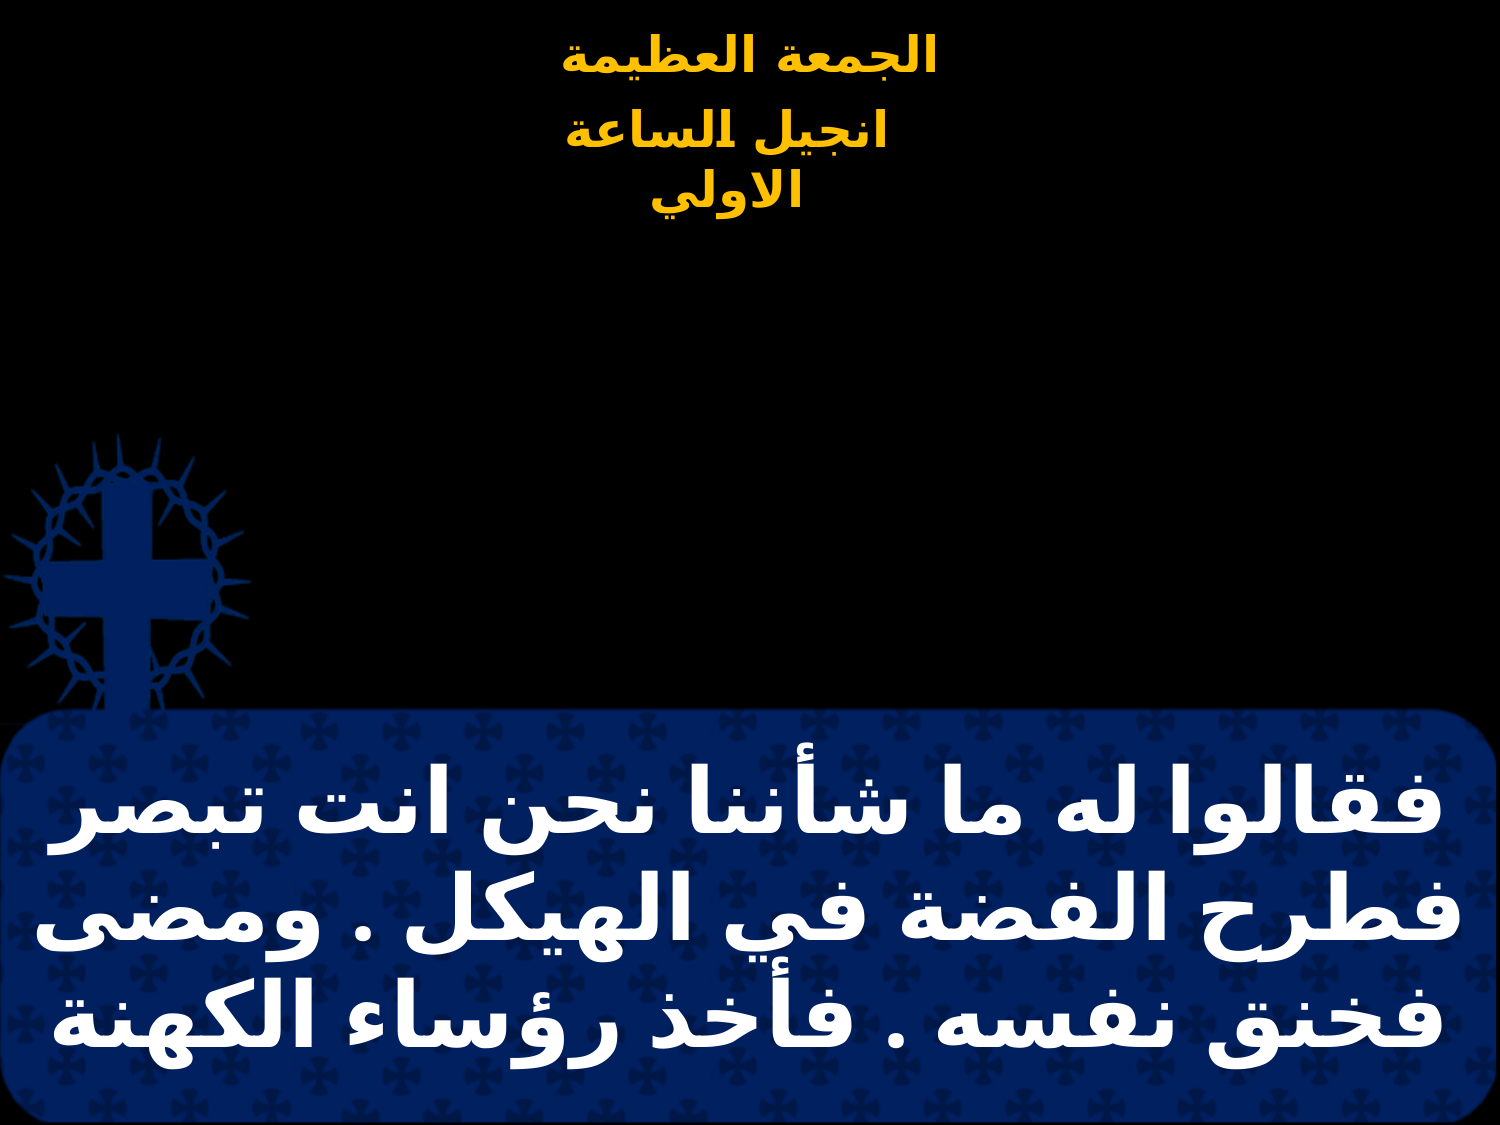

# فقالوا له ما شأننا نحن انت تبصر فطرح الفضة في الهيكل . ومضى فخنق نفسه . فأخذ رؤساء الكهنة